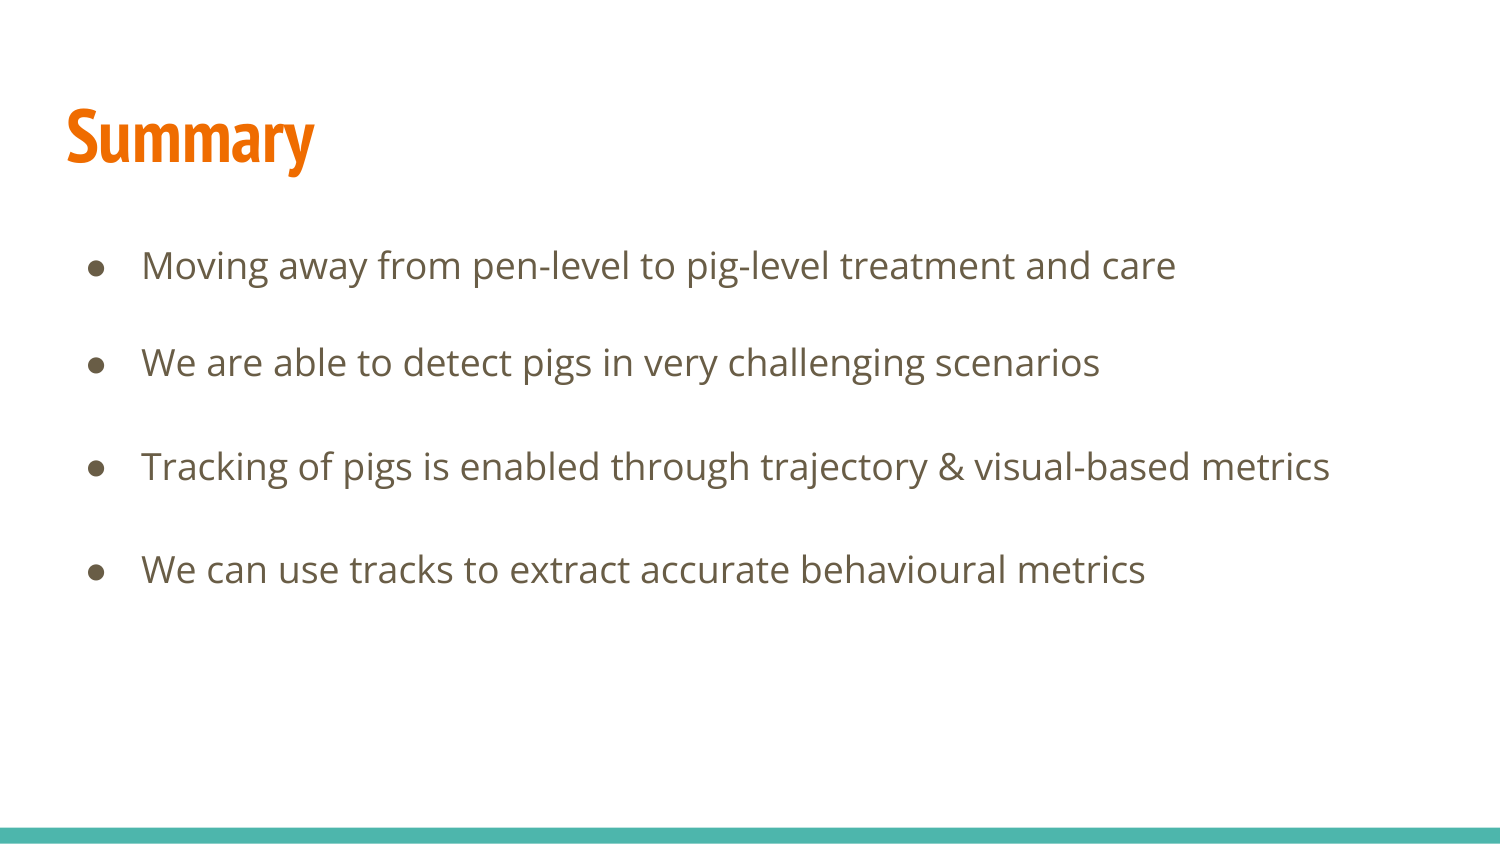

# Summary
Moving away from pen-level to pig-level treatment and care
We are able to detect pigs in very challenging scenarios
Tracking of pigs is enabled through trajectory & visual-based metrics
We can use tracks to extract accurate behavioural metrics